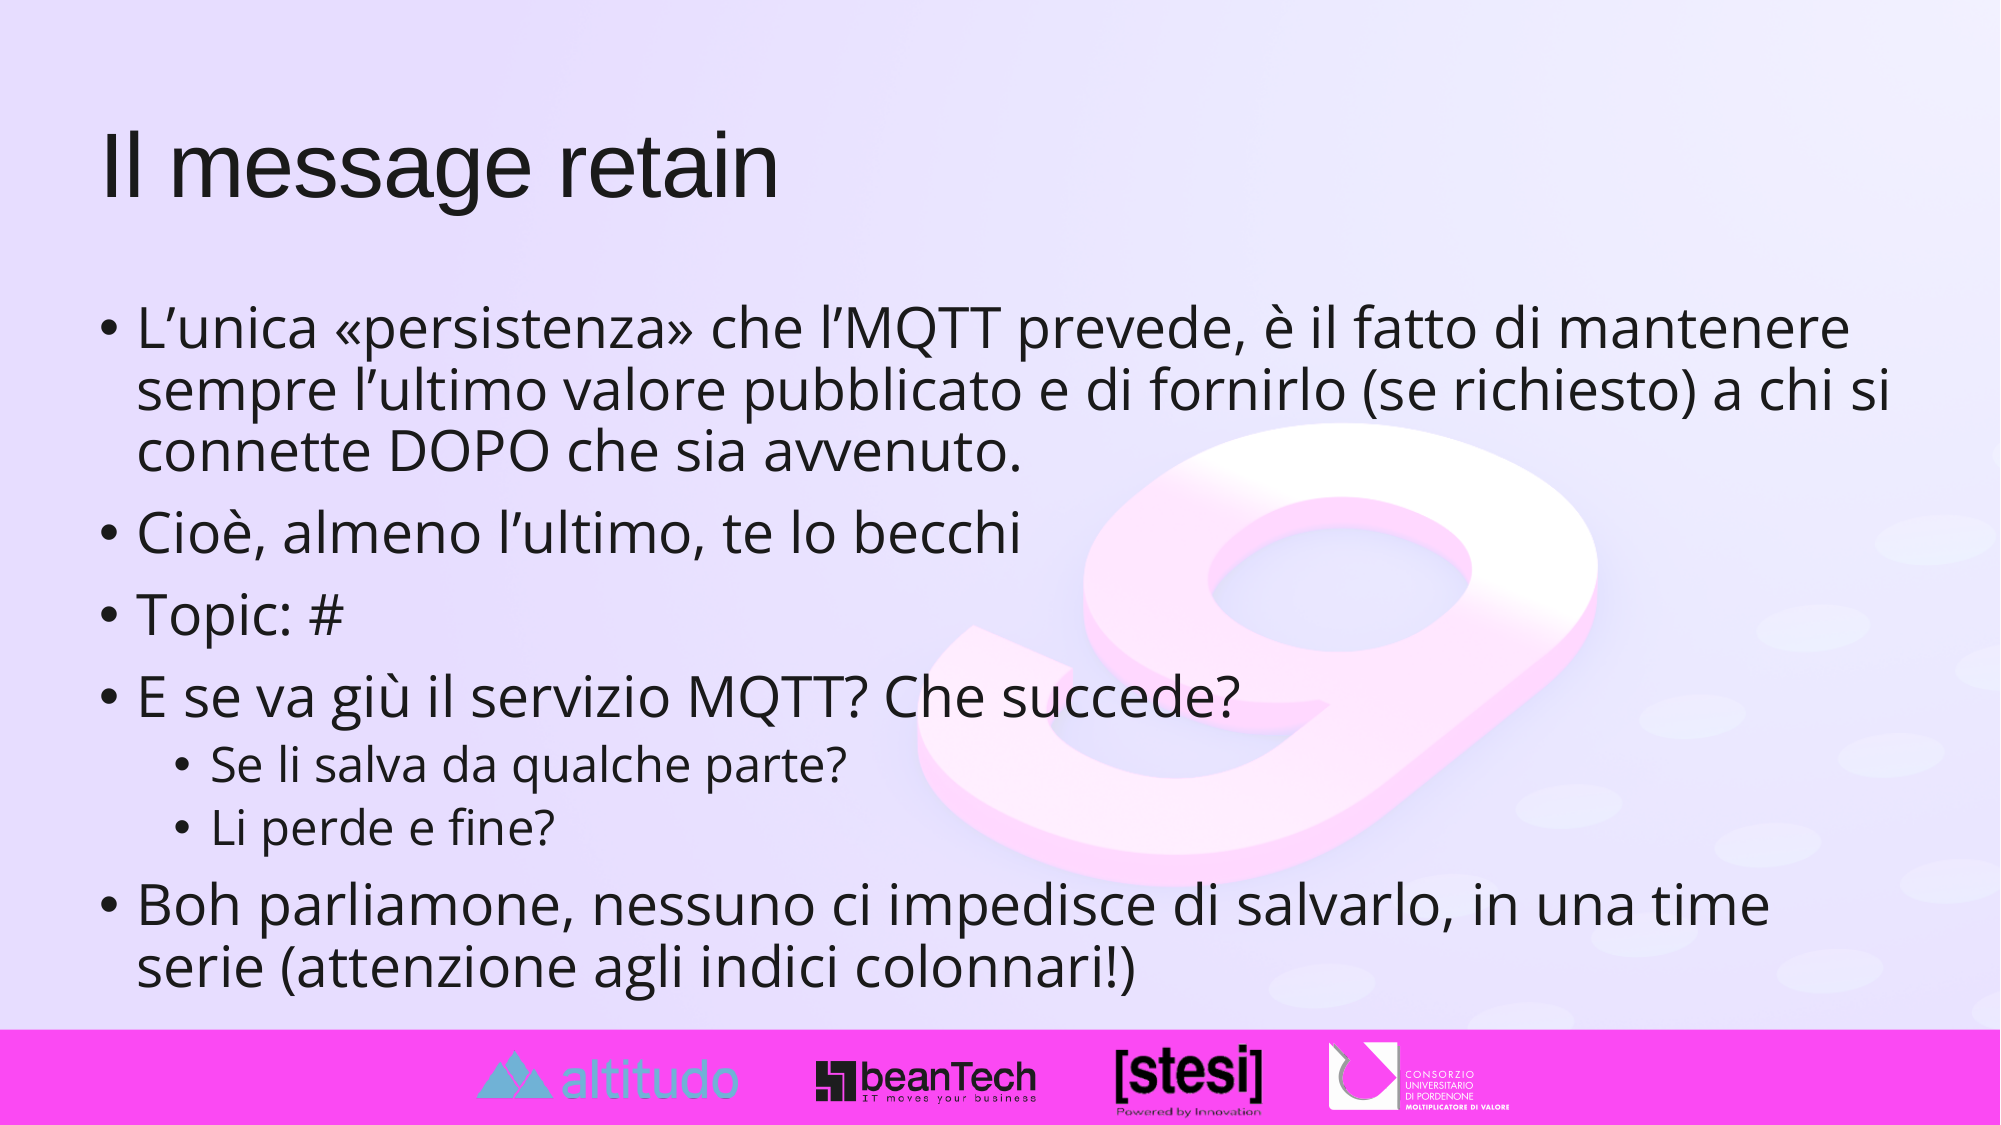

# Il message retain
L’unica «persistenza» che l’MQTT prevede, è il fatto di mantenere sempre l’ultimo valore pubblicato e di fornirlo (se richiesto) a chi si connette DOPO che sia avvenuto.
Cioè, almeno l’ultimo, te lo becchi
Topic: #
E se va giù il servizio MQTT? Che succede?
Se li salva da qualche parte?
Li perde e fine?
Boh parliamone, nessuno ci impedisce di salvarlo, in una time serie (attenzione agli indici colonnari!)